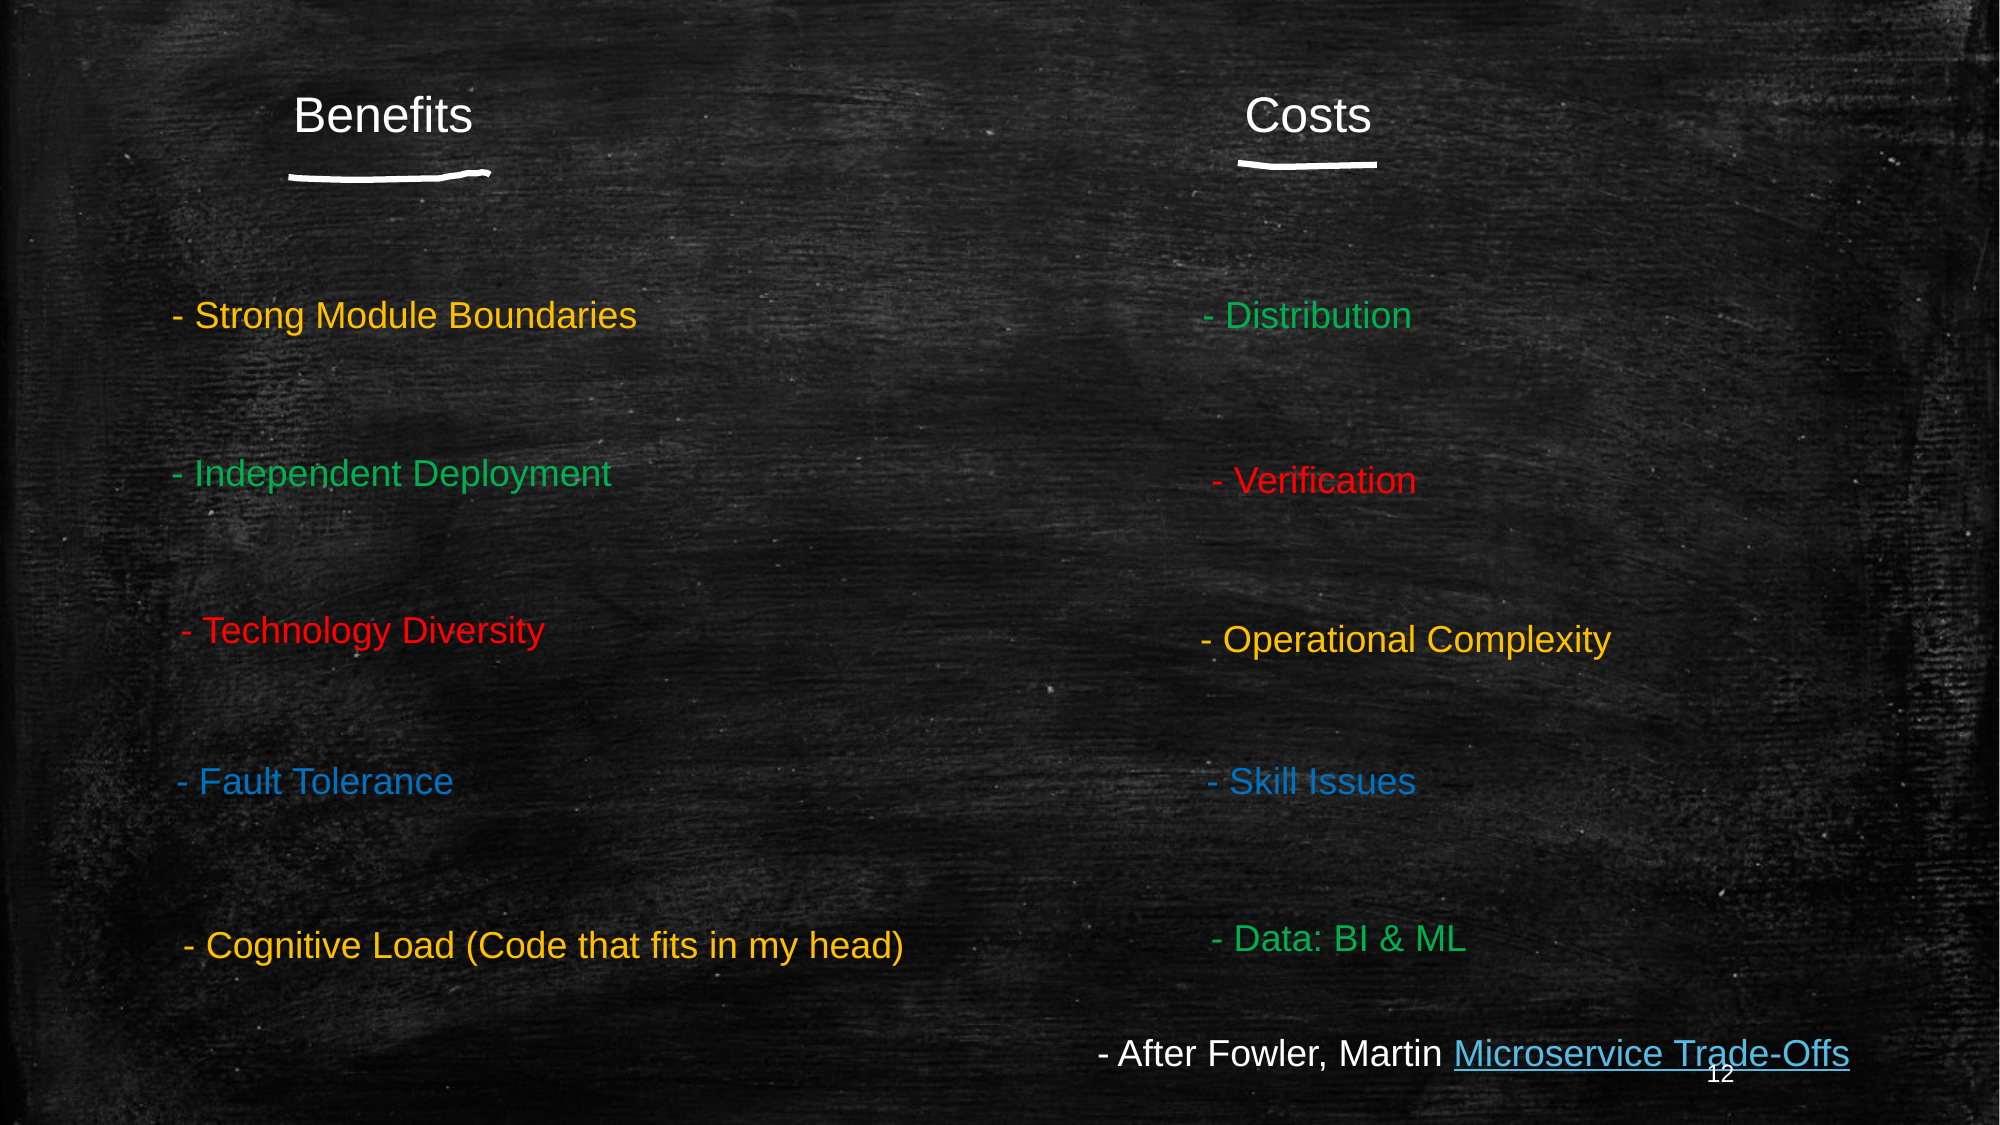

Benefits
Costs

- Strong Module Boundaries
- Distribution
- Independent Deployment
- Verification
- Technology Diversity
- Operational Complexity
- Fault Tolerance
- Skill Issues
- Data: BI & ML
- Cognitive Load (Code that fits in my head)
- After Fowler, Martin Microservice Trade-Offs
12